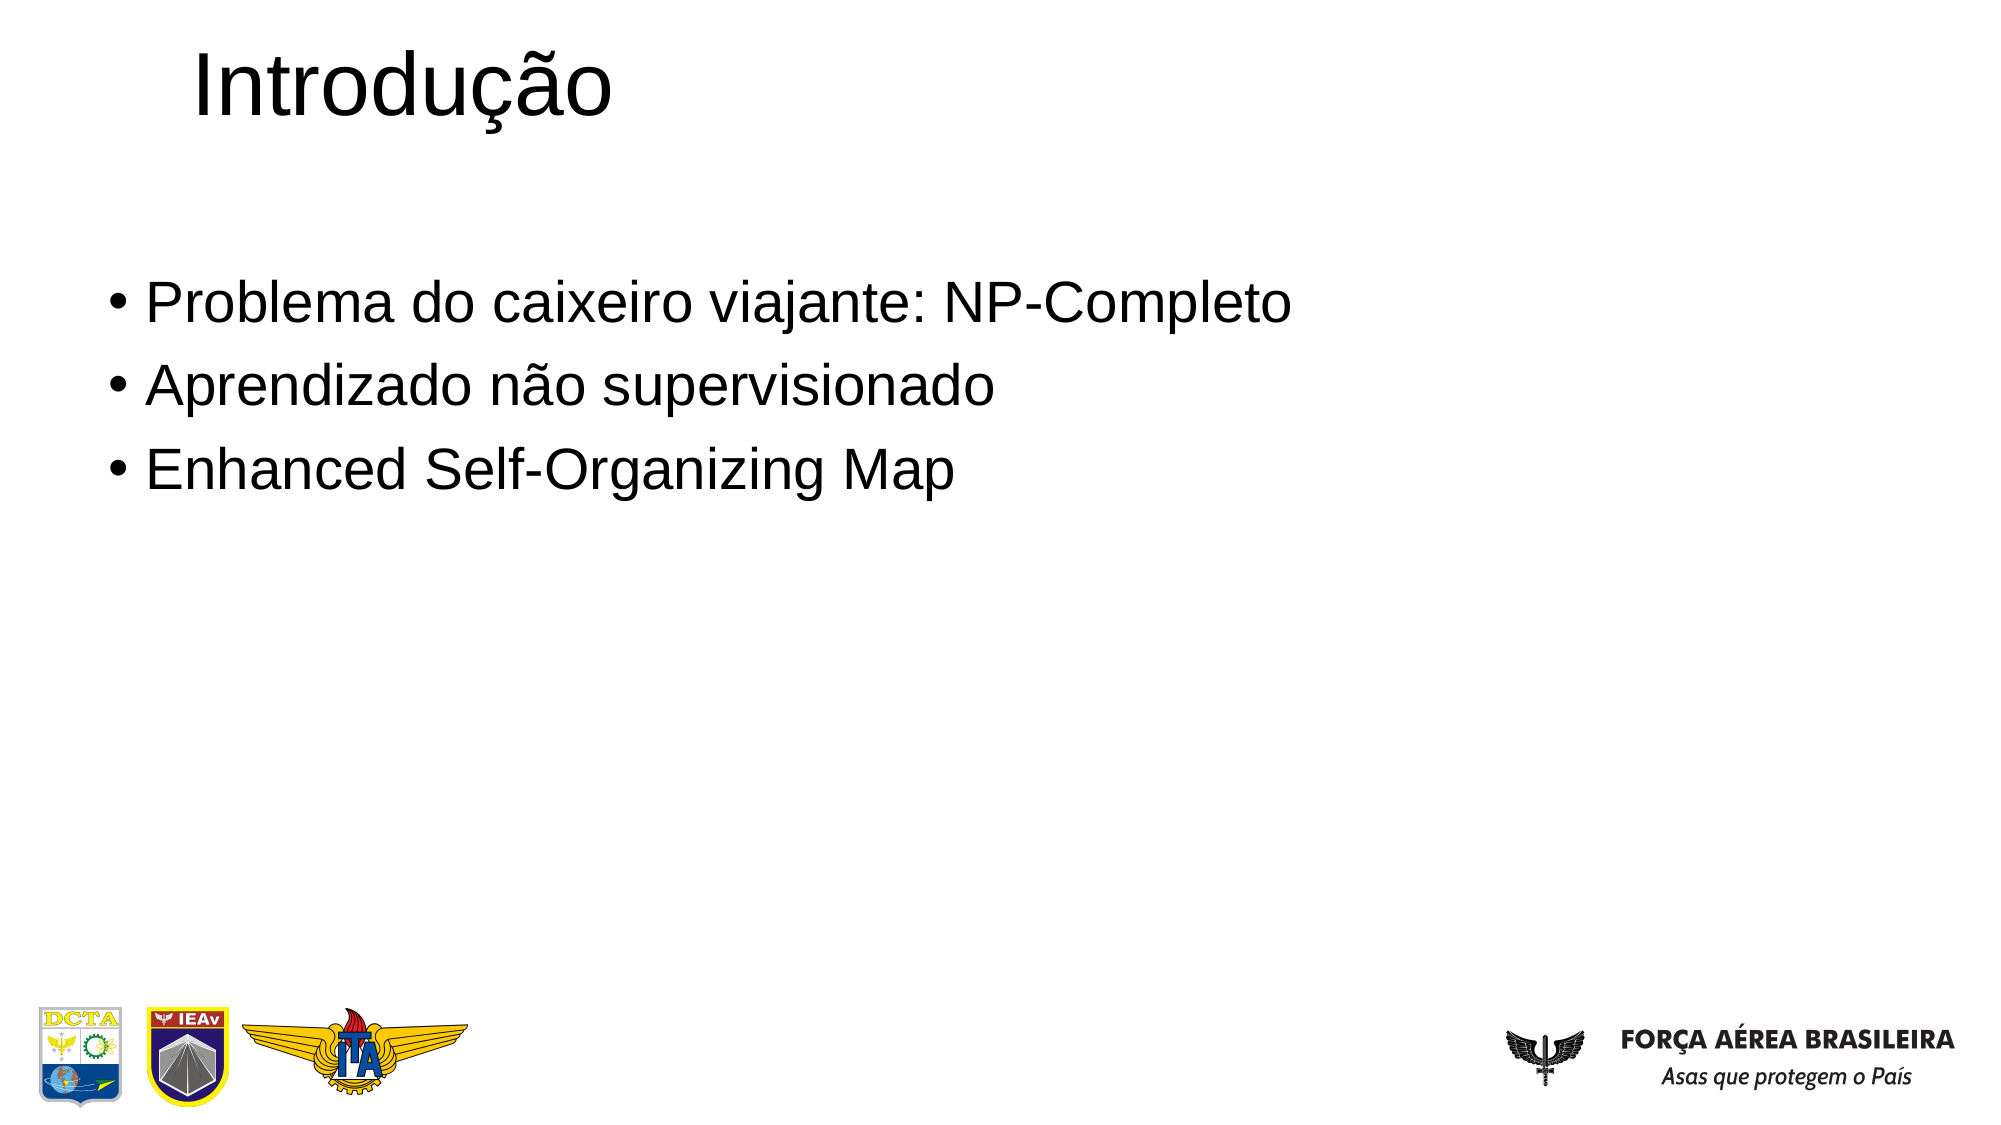

# Introdução
Problema do caixeiro viajante: NP-Completo
Aprendizado não supervisionado
Enhanced Self-Organizing Map